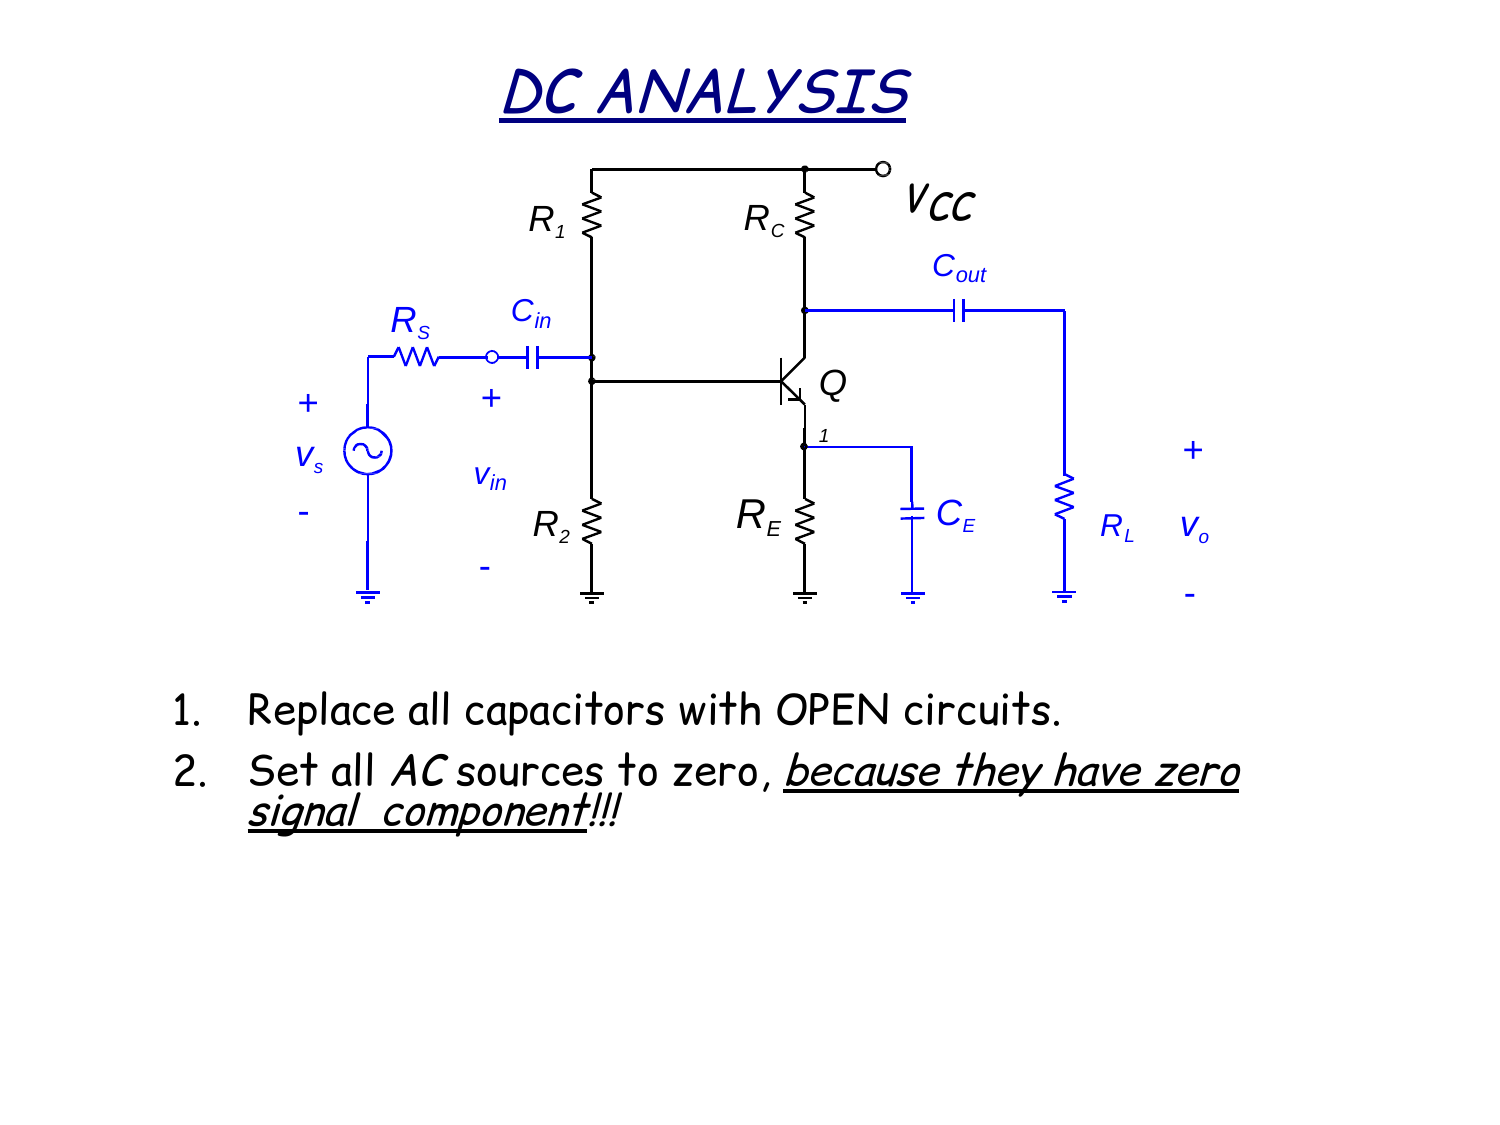

DC ANALYSIS
VCC

RC
R1

Cout
RS
Cin

Q1
+

+
vs
-

+
RL	vo
-

vin

CE

R2

-

RE
Replace all capacitors with OPEN circuits.
Set all AC sources to zero, because they have zero signal  component!!!